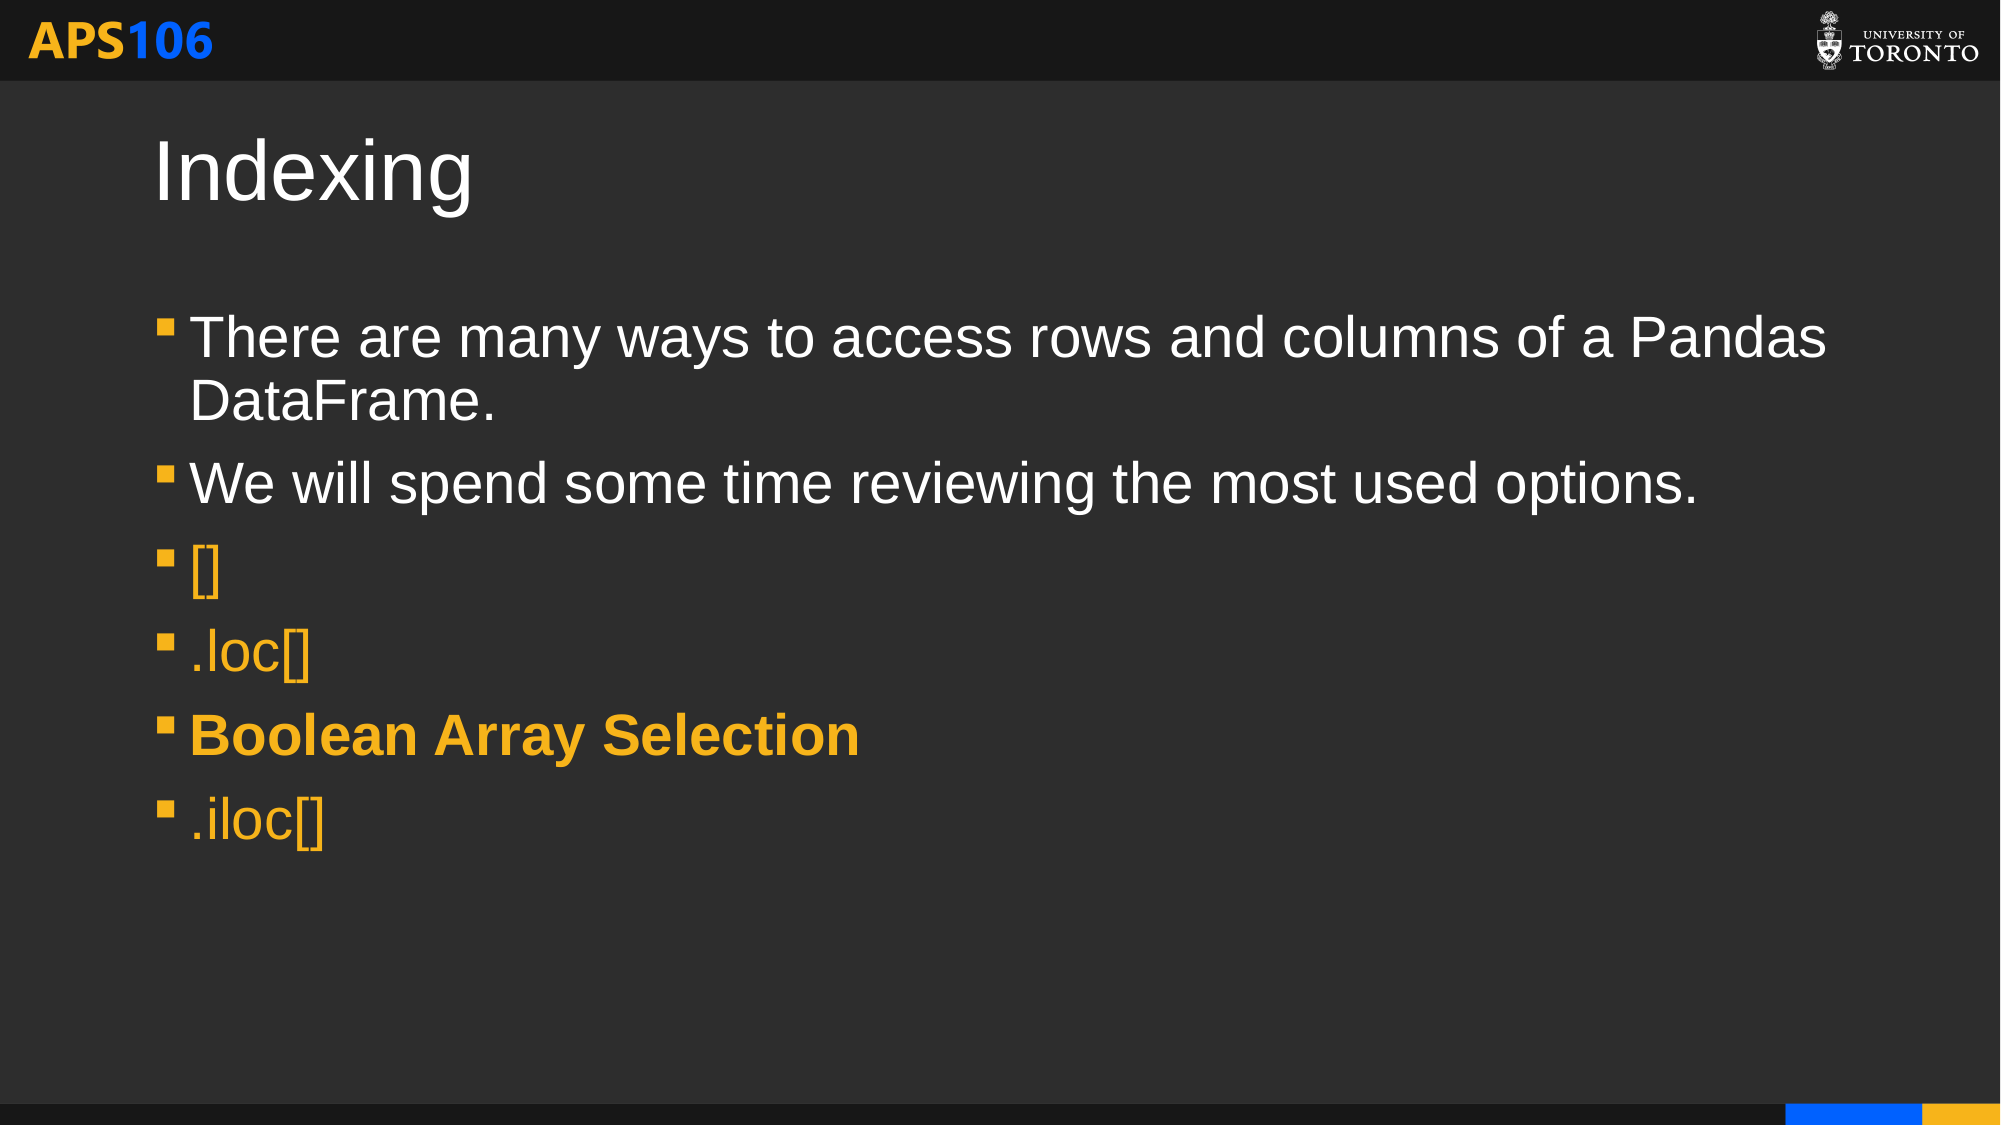

# Indexing
There are many ways to access rows and columns of a Pandas DataFrame.
We will spend some time reviewing the most used options.
[]
.loc[]
Boolean Array Selection
.iloc[]